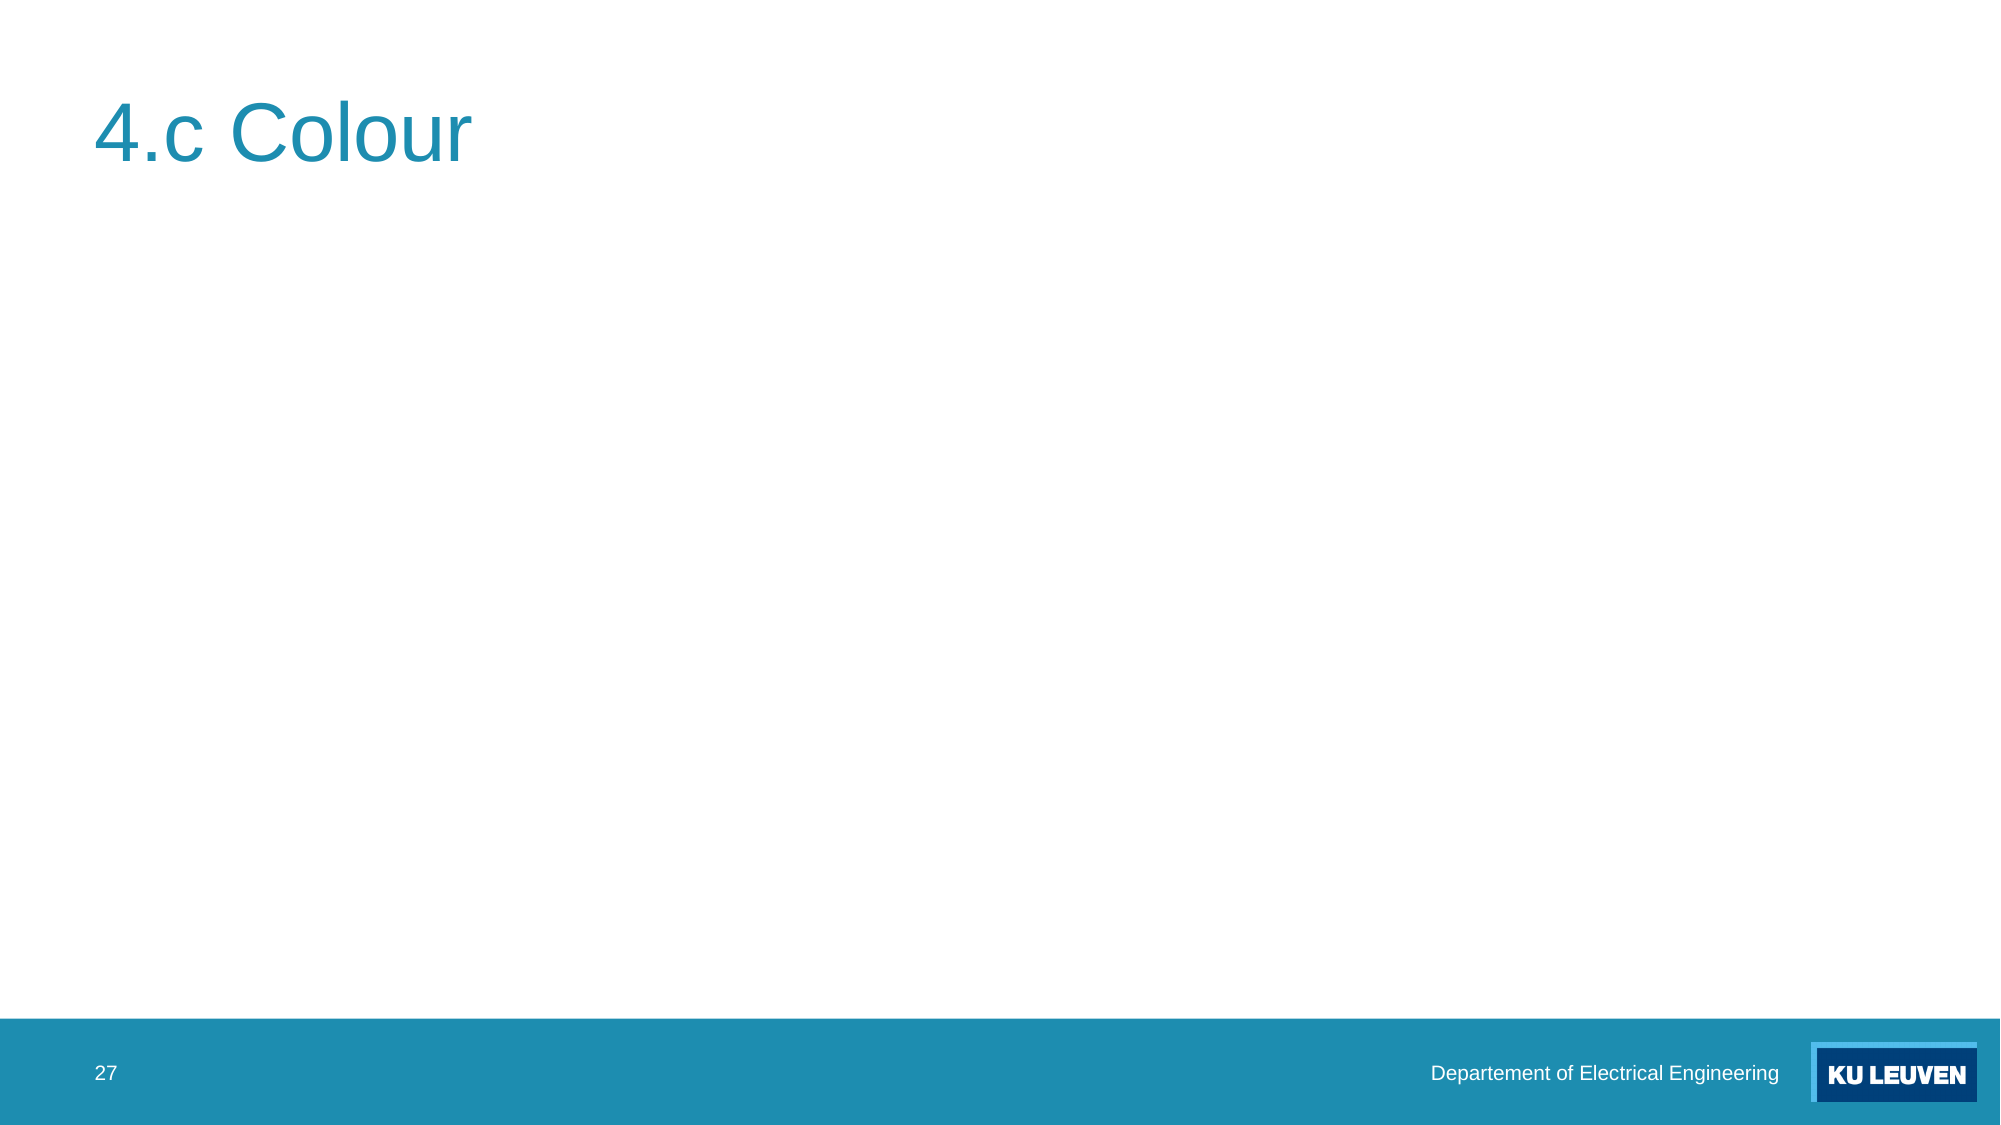

# 4.c Colour
27
Departement of Electrical Engineering